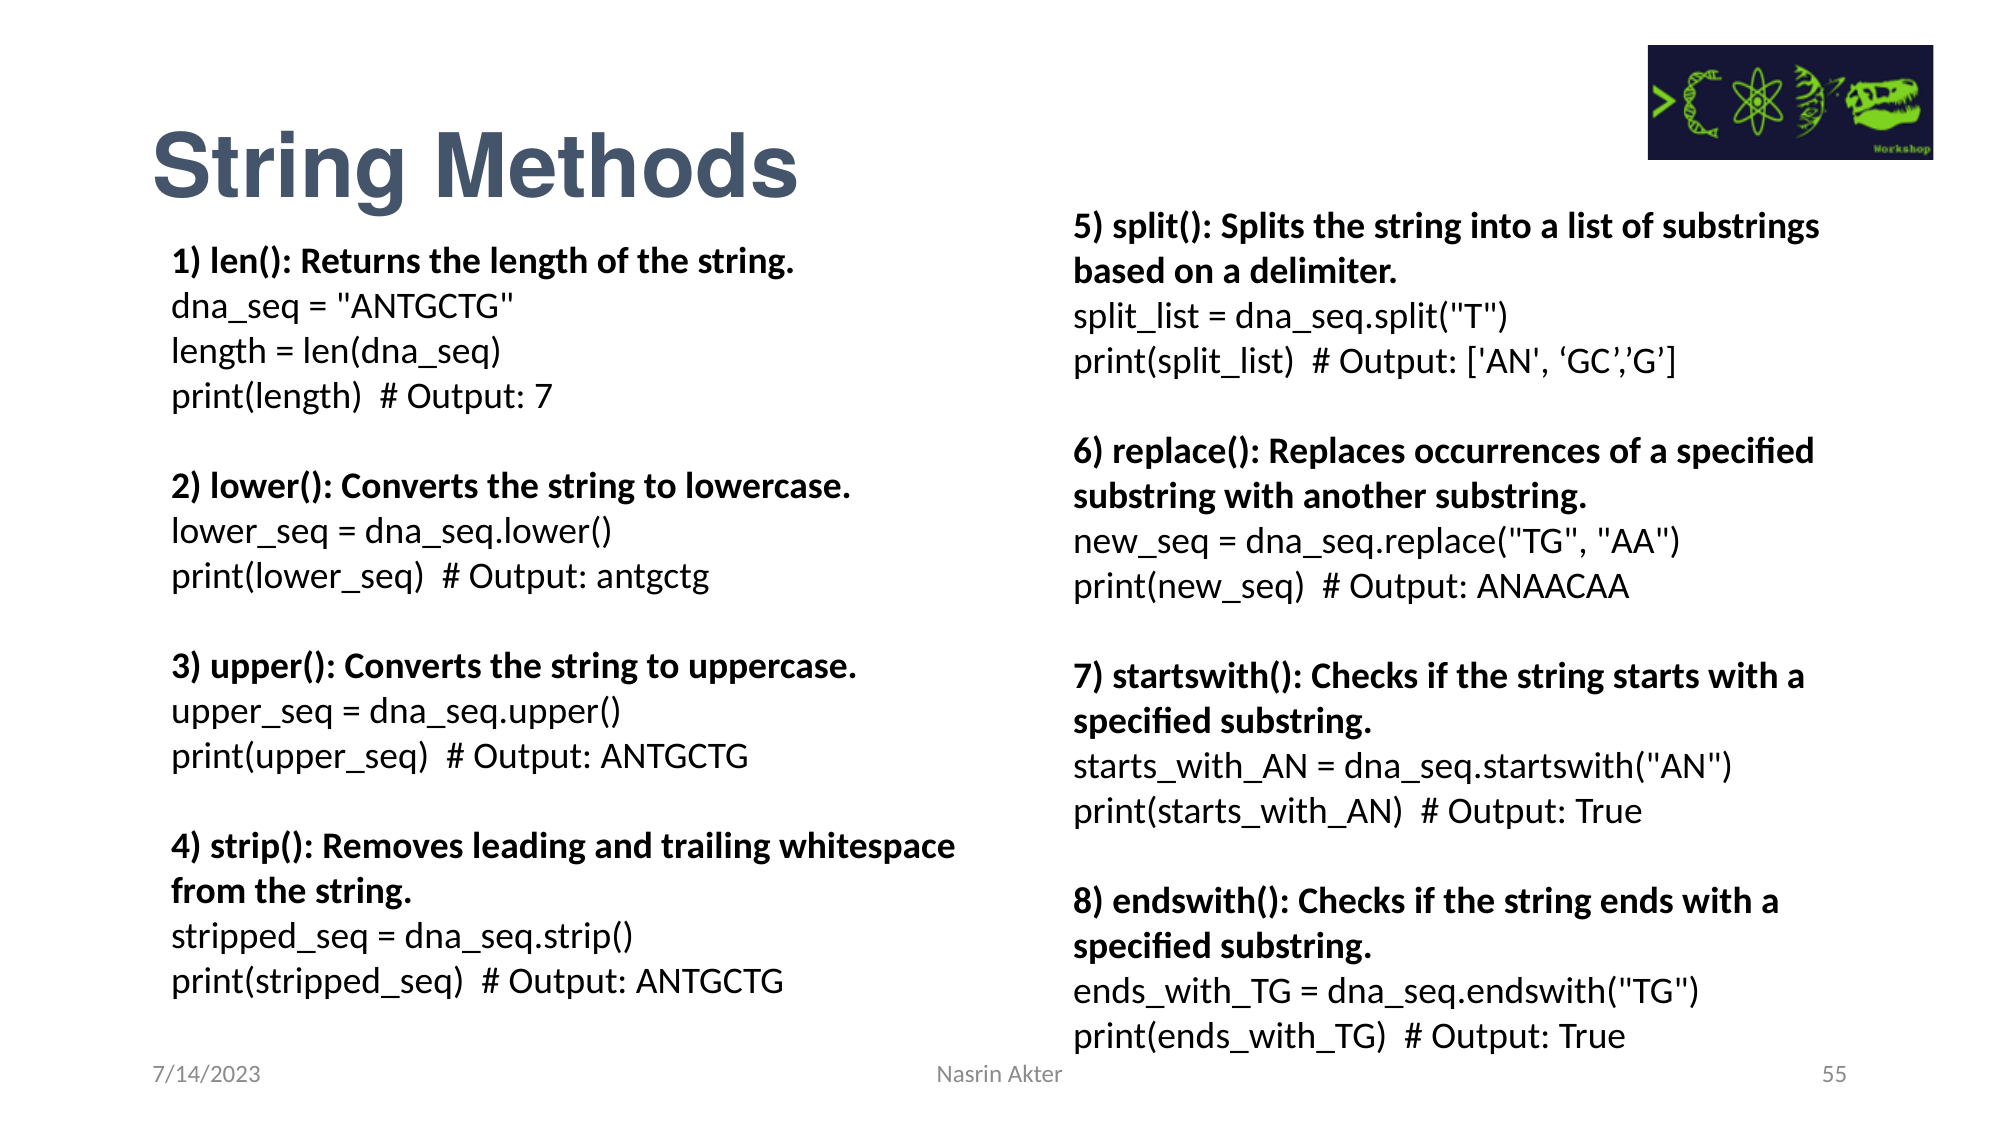

String Methods
5) split(): Splits the string into a list of substrings based on a delimiter.
split_list = dna_seq.split("T")
print(split_list)  # Output: ['AN', ‘GC’,’G’]

6) replace(): Replaces occurrences of a specified substring with another substring.
new_seq = dna_seq.replace("TG", "AA")
print(new_seq)  # Output: ANAACAA

7) startswith(): Checks if the string starts with a specified substring.
starts_with_AN = dna_seq.startswith("AN")
print(starts_with_AN)  # Output: True

8) endswith(): Checks if the string ends with a specified substring.
ends_with_TG = dna_seq.endswith("TG")
print(ends_with_TG)  # Output: True
1) len(): Returns the length of the string.
dna_seq = "ANTGCTG"
length = len(dna_seq)
print(length)  # Output: 7

2) lower(): Converts the string to lowercase.
lower_seq = dna_seq.lower()
print(lower_seq)  # Output: antgctg

3) upper(): Converts the string to uppercase.
upper_seq = dna_seq.upper()
print(upper_seq)  # Output: ANTGCTG

4) strip(): Removes leading and trailing whitespace from the string.
stripped_seq = dna_seq.strip()
print(stripped_seq)  # Output: ANTGCTG
7/14/2023
Nasrin Akter
55